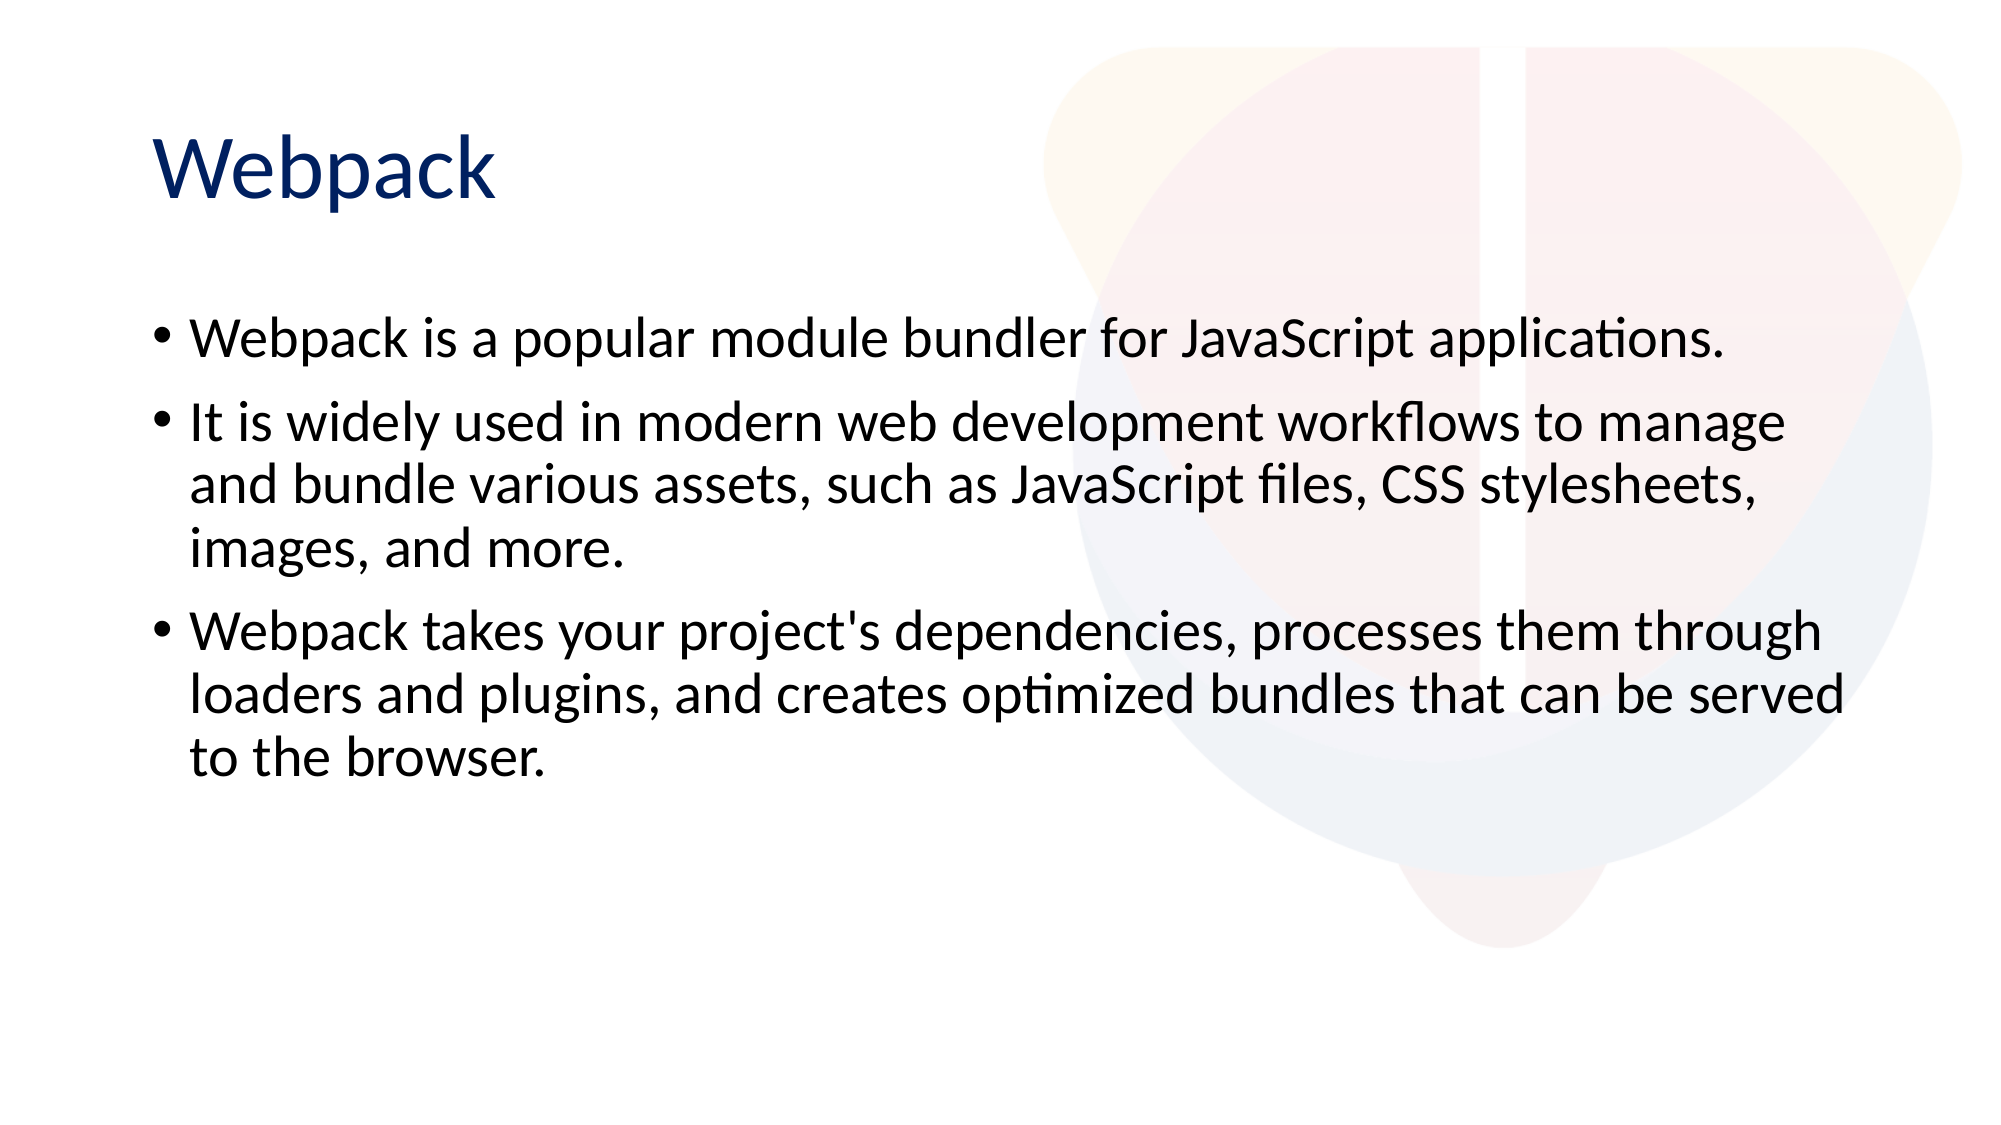

# Webpack
Webpack is a popular module bundler for JavaScript applications.
It is widely used in modern web development workflows to manage and bundle various assets, such as JavaScript files, CSS stylesheets, images, and more.
Webpack takes your project's dependencies, processes them through loaders and plugins, and creates optimized bundles that can be served to the browser.